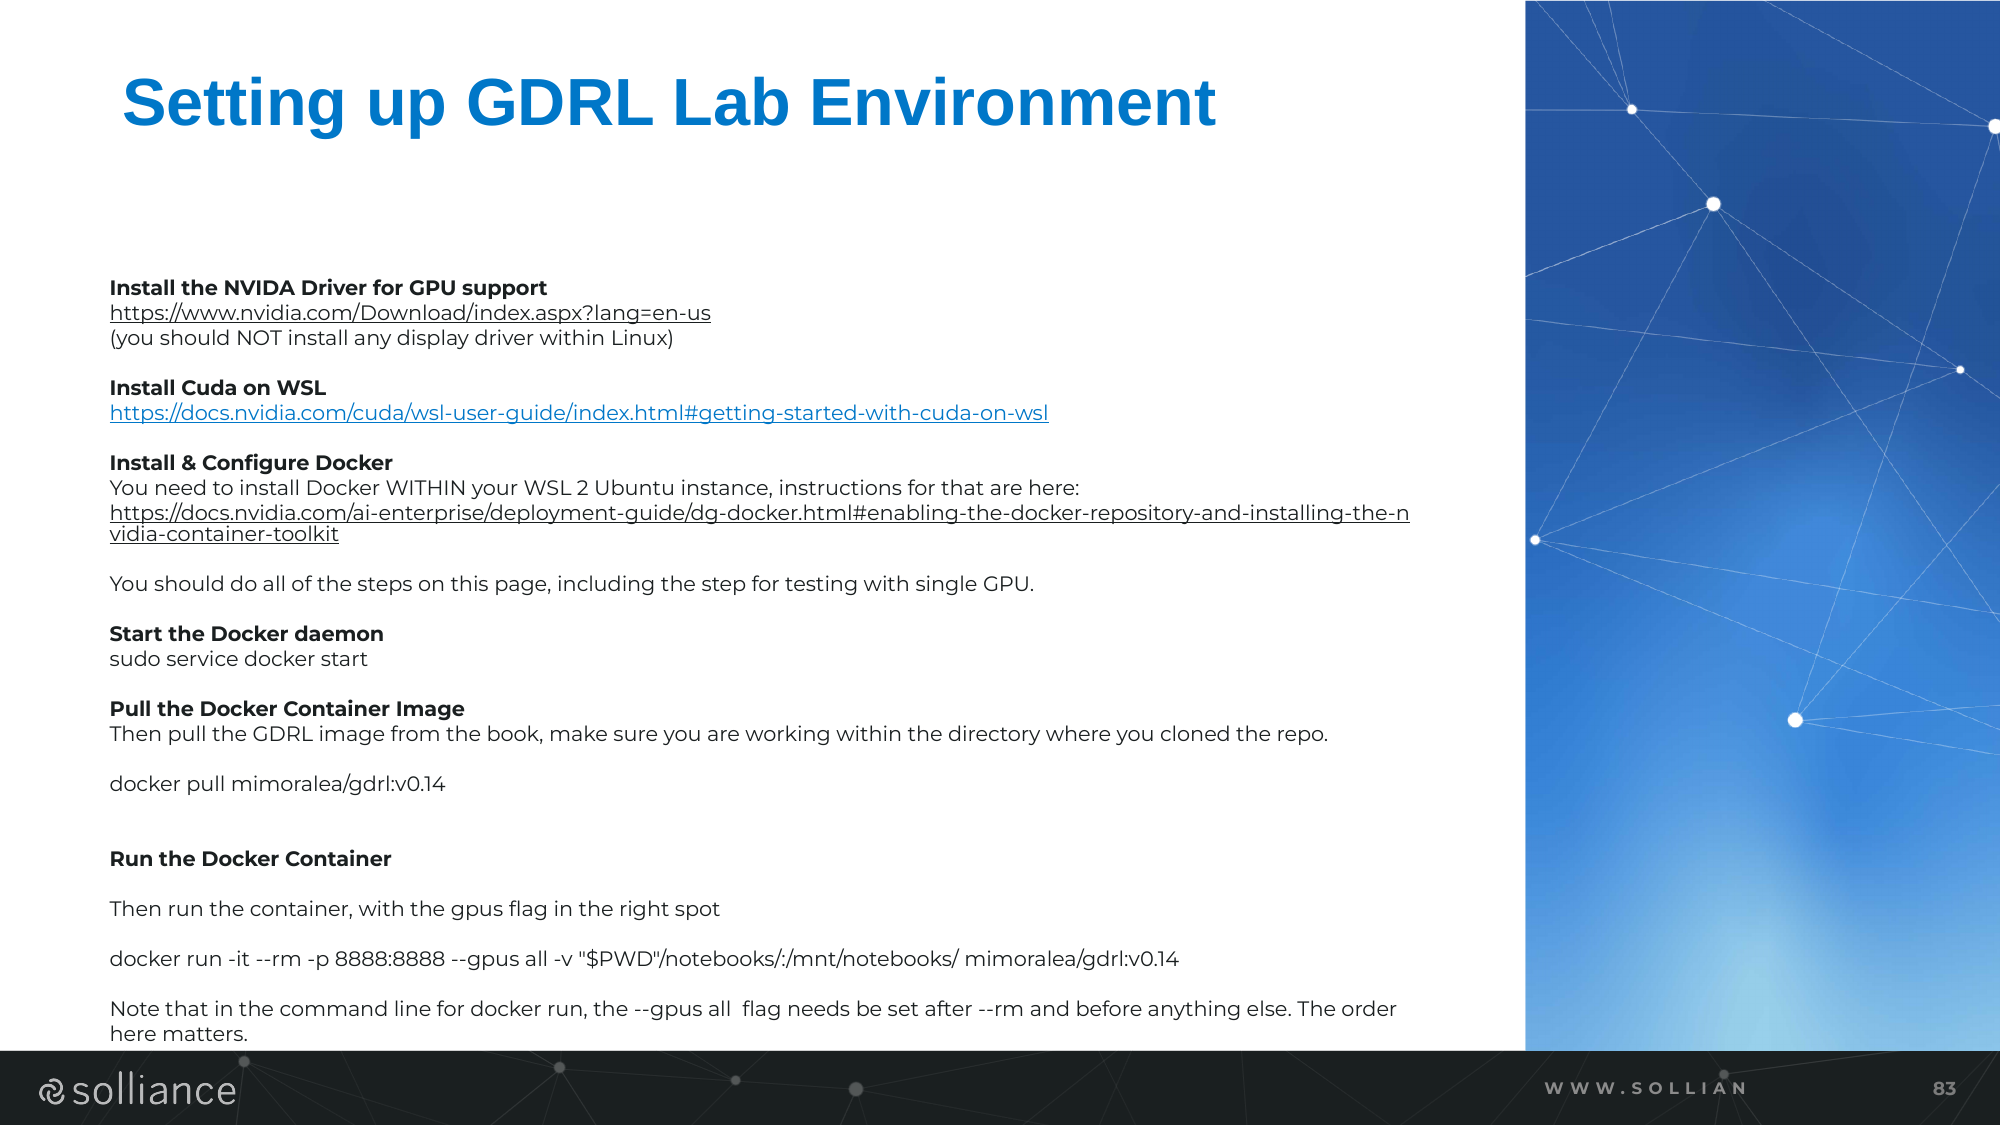

# Setting up GDRL Lab Environment

Install the NVIDA Driver for GPU support
https://www.nvidia.com/Download/index.aspx?lang=en-us
(you should NOT install any display driver within Linux)

Install Cuda on WSL
https://docs.nvidia.com/cuda/wsl-user-guide/index.html#getting-started-with-cuda-on-wsl

Install & Configure Docker
You need to install Docker WITHIN your WSL 2 Ubuntu instance, instructions for that are here:
https://docs.nvidia.com/ai-enterprise/deployment-guide/dg-docker.html#enabling-the-docker-repository-and-installing-the-nvidia-container-toolkit
You should do all of the steps on this page, including the step for testing with single GPU.

Start the Docker daemon
sudo service docker start

Pull the Docker Container Image
Then pull the GDRL image from the book, make sure you are working within the directory where you cloned the repo.

docker pull mimoralea/gdrl:v0.14

Run the Docker Container

Then run the container, with the gpus flag in the right spot

docker run -it --rm -p 8888:8888 --gpus all -v "$PWD"/notebooks/:/mnt/notebooks/ mimoralea/gdrl:v0.14

Note that in the command line for docker run, the --gpus all  flag needs be set after --rm and before anything else. The order here matters.

WWW.SOLLIANCE.NET
83